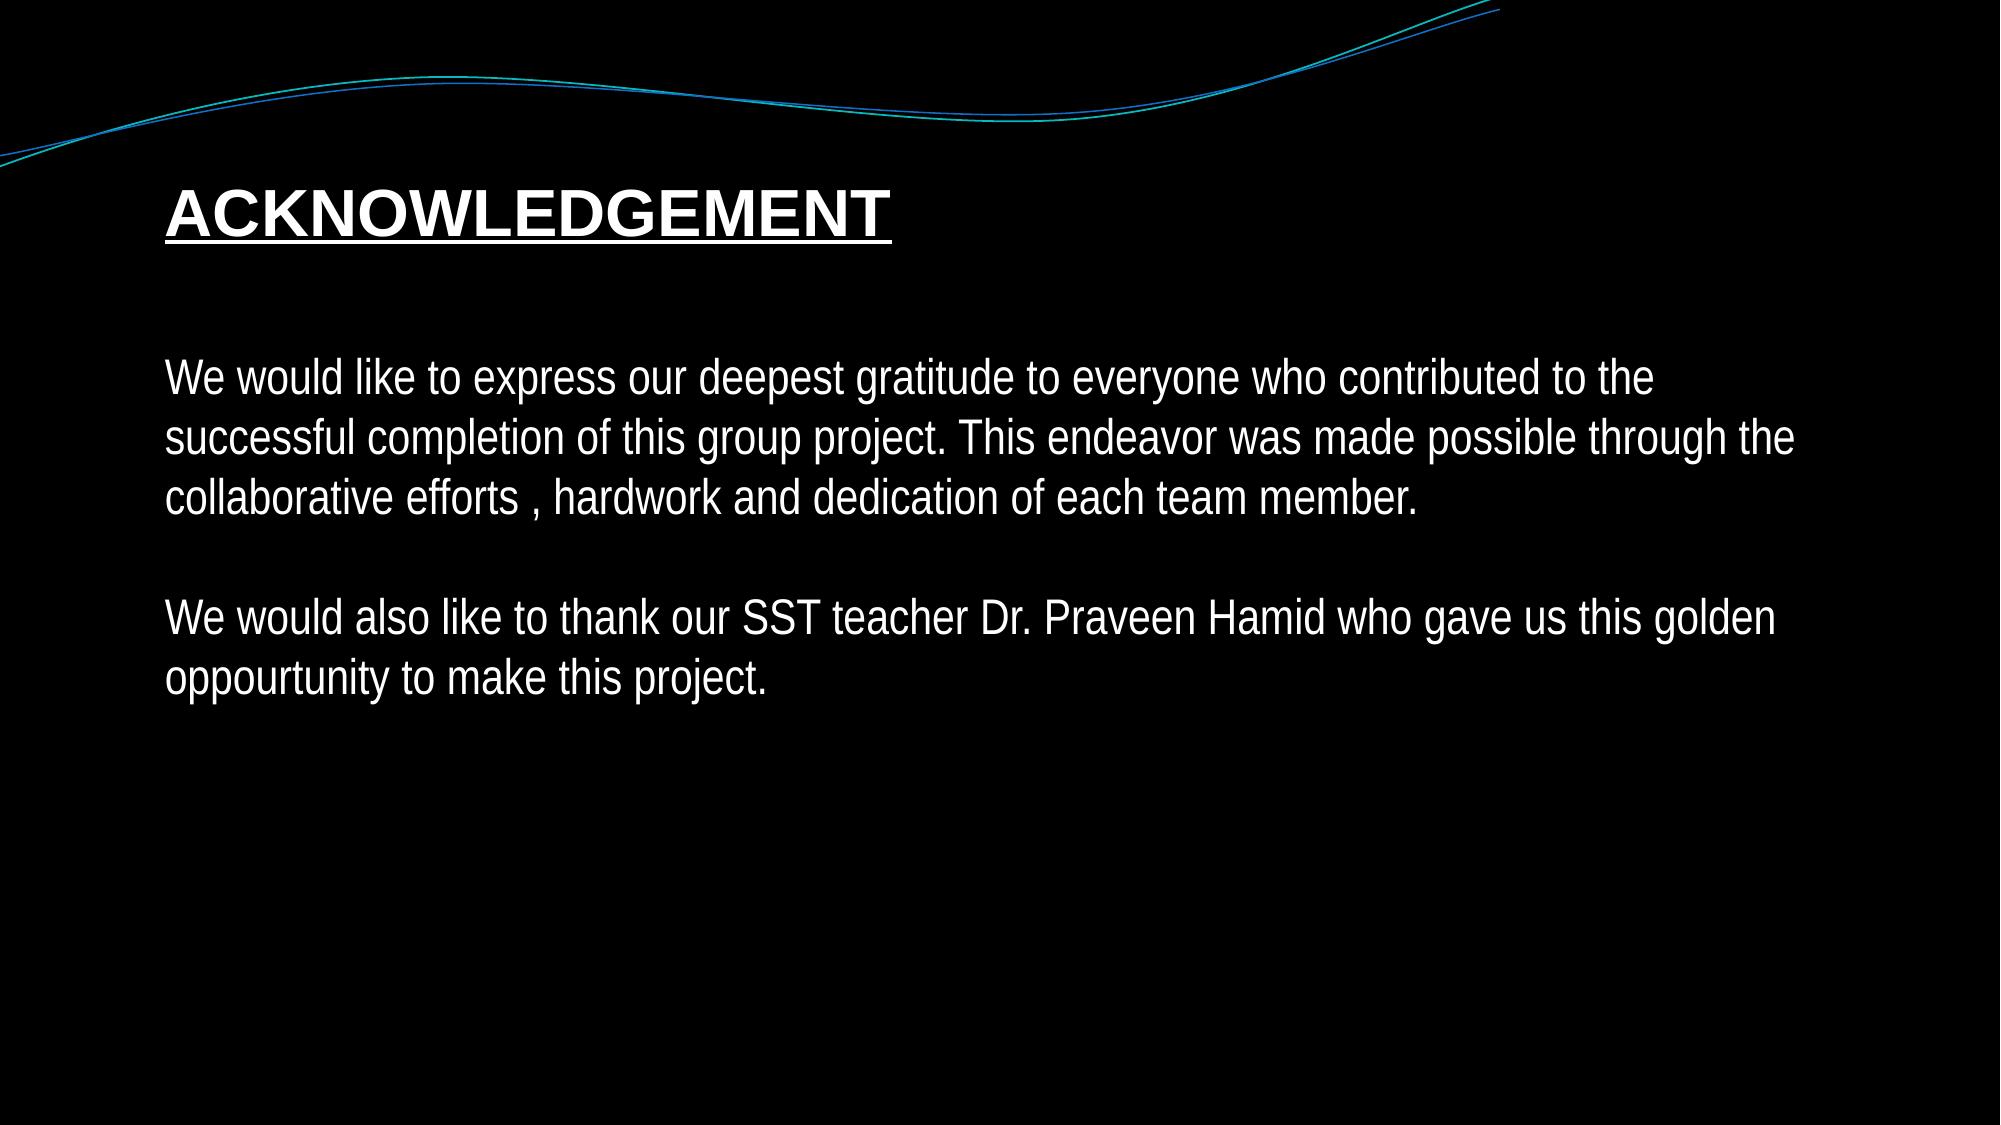

ACKNOWLEDGEMENT
We would like to express our deepest gratitude to everyone who contributed to the successful completion of this group project. This endeavor was made possible through the collaborative efforts , hardwork and dedication of each team member.

We would also like to thank our SST teacher Dr. Praveen Hamid who gave us this golden oppourtunity to make this project.